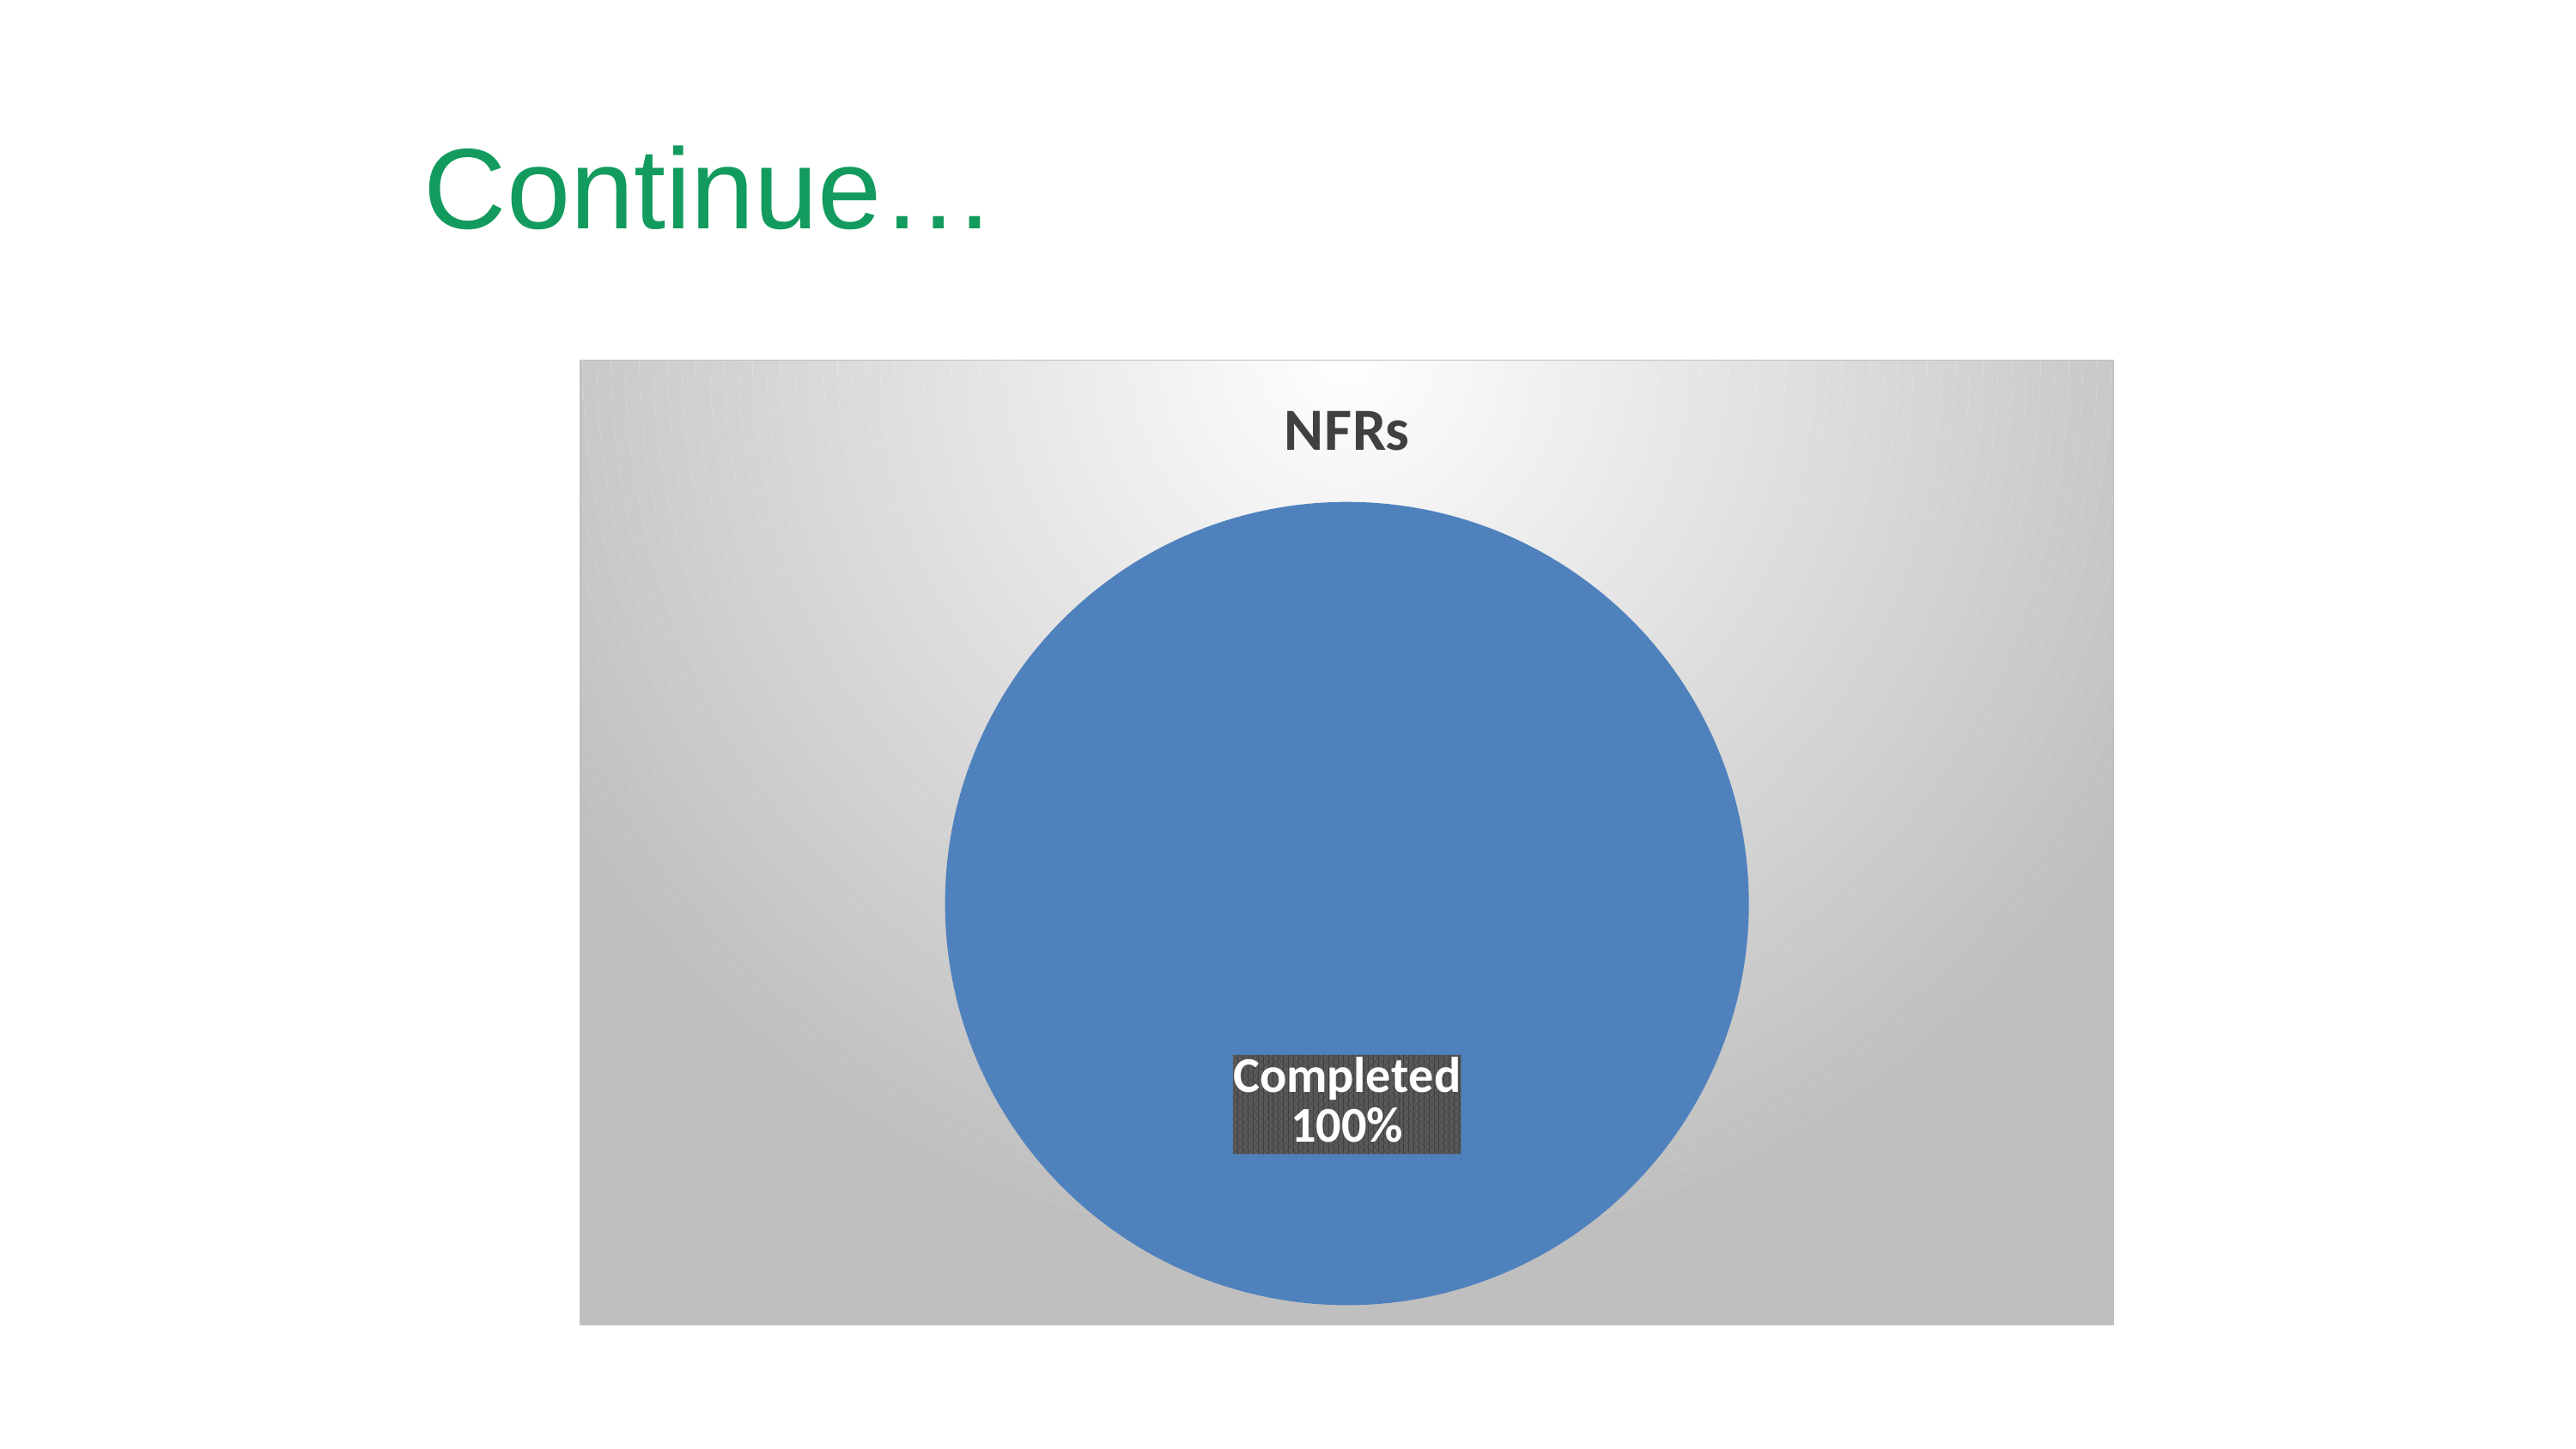

Continue…

### Chart: NFRs

| Category | Sales |
|---|---|
| Completed | 6.0 |